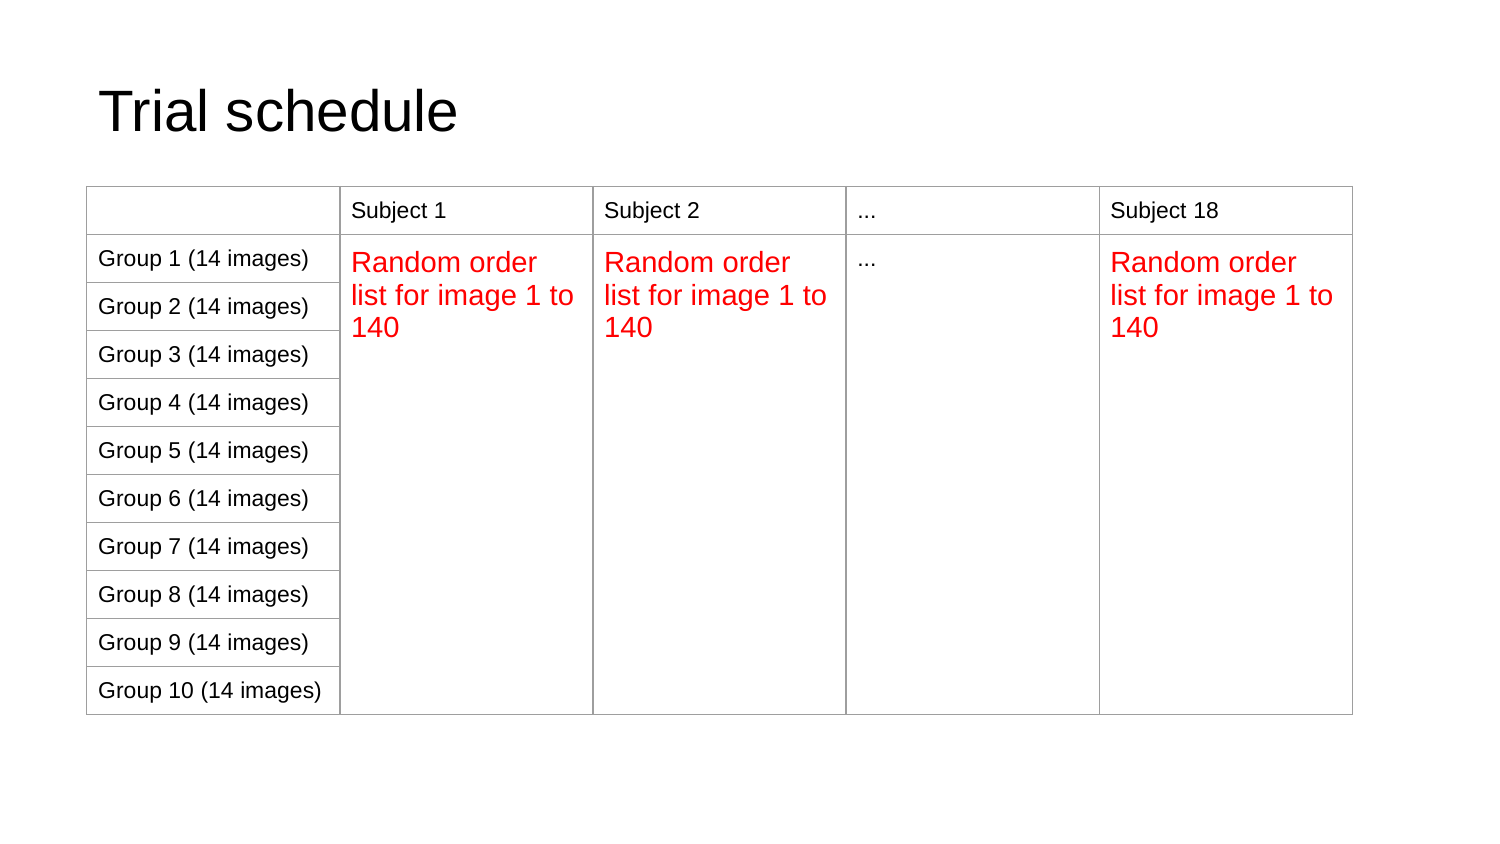

# Trial schedule
|  | Subject 1 | Subject 2 | ... | Subject 18 |
| --- | --- | --- | --- | --- |
| Group 1 (14 images) | Random order list for image 1 to 140 | Random order list for image 1 to 140 | ... | Random order list for image 1 to 140 |
| Group 2 (14 images) |  |  |  |  |
| Group 3 (14 images) |  |  |  |  |
| Group 4 (14 images) |  |  |  |  |
| Group 5 (14 images) |  |  |  |  |
| Group 6 (14 images) |  |  |  |  |
| Group 7 (14 images) |  |  |  |  |
| Group 8 (14 images) |  |  |  |  |
| Group 9 (14 images) |  |  |  |  |
| Group 10 (14 images) |  |  |  |  |